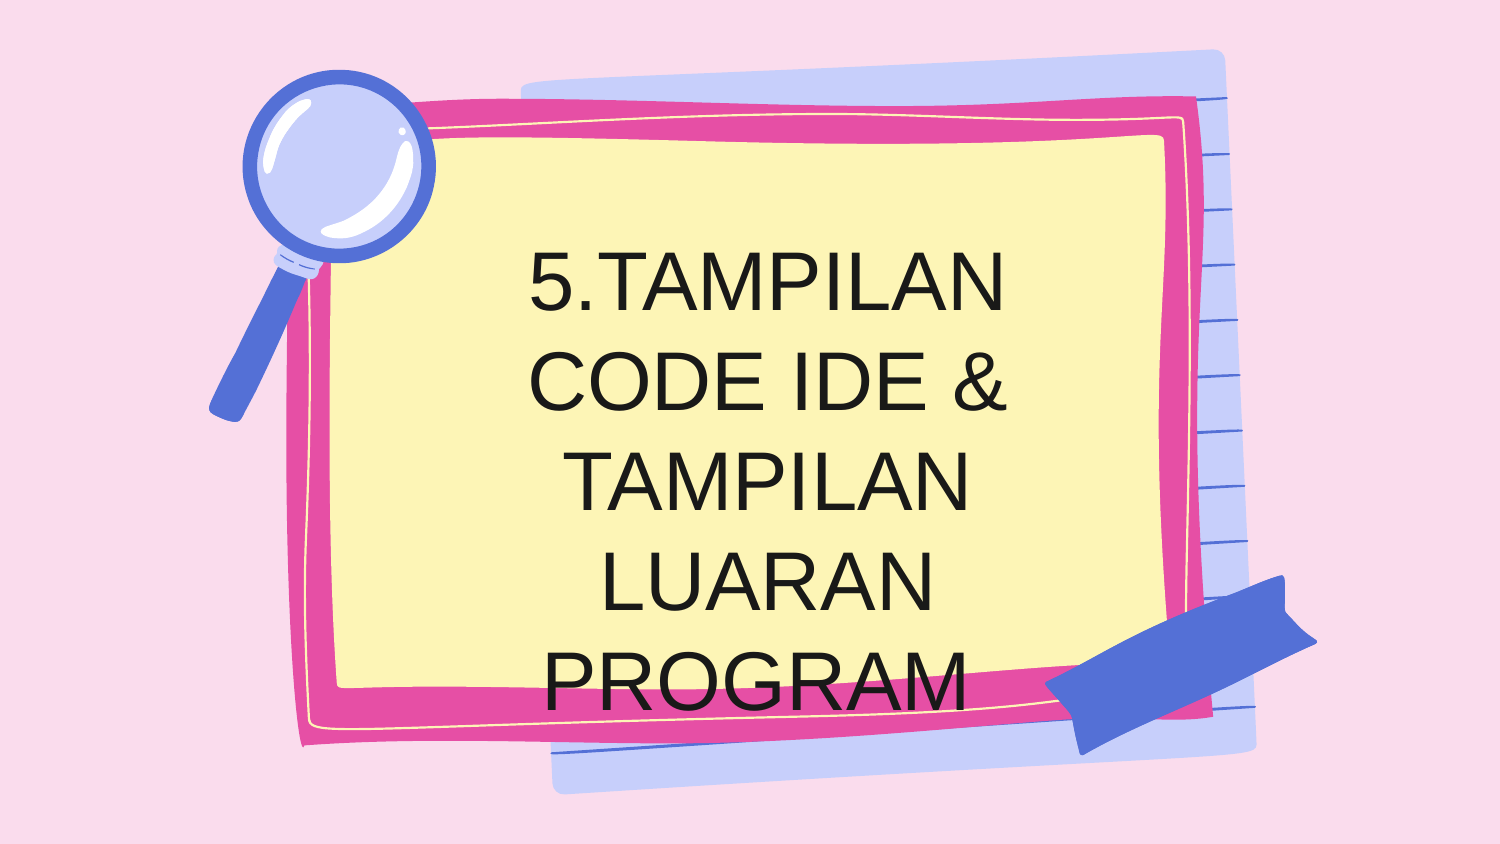

5.TAMPILAN CODE IDE & TAMPILAN LUARAN PROGRAM